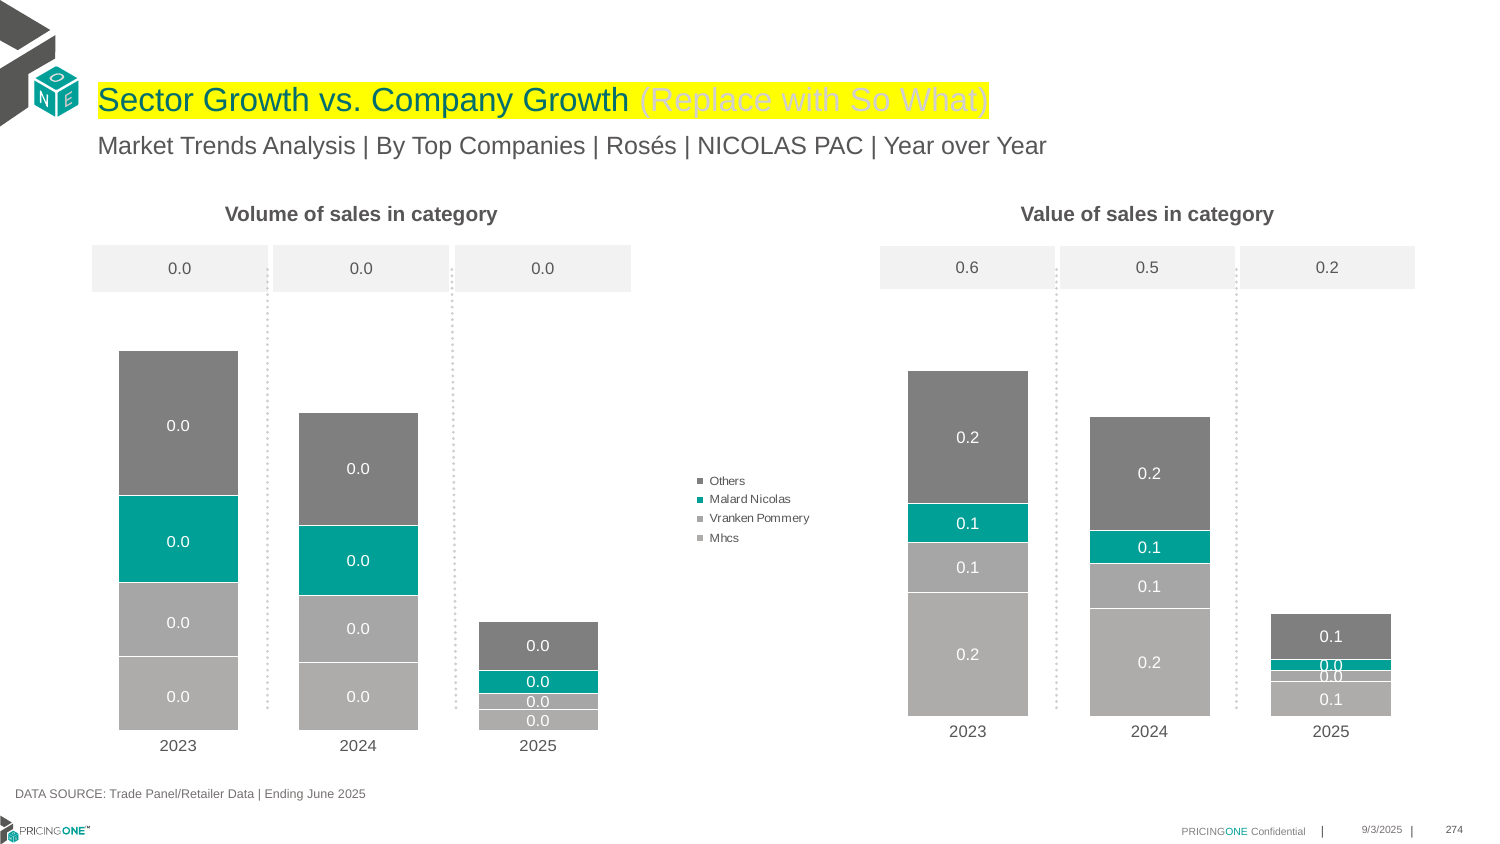

# Sector Growth vs. Company Growth (Replace with So What)
Market Trends Analysis | By Top Companies | Rosés | NICOLAS PAC | Year over Year
| Value of sales in category |  |  |
| --- | --- | --- |
| 0.6 | 0.5 | 0.2 |
| Volume of sales in category |  |  |
| --- | --- | --- |
| 0.0 | 0.0 | 0.0 |

### Chart

| Category | Mhcs | Vranken Pommery | Malard Nicolas | Others |
|---|---|---|---|---|
| 2023 | 0.206722 | 0.083926 | 0.064275 | 0.223338 |
| 2024 | 0.179846 | 0.075612 | 0.054687 | 0.19049 |
| 2025 | 0.057841 | 0.018518 | 0.017888 | 0.07686 |

### Chart

| Category | Mhcs | Vranken Pommery | Malard Nicolas | Others |
|---|---|---|---|---|
| 2023 | 0.001541 | 0.001537 | 0.001811 | 0.003002 |
| 2024 | 0.001422 | 0.001392 | 0.00144 | 0.00235 |
| 2025 | 0.000432 | 0.00035 | 0.000467 | 0.001019 |
DATA SOURCE: Trade Panel/Retailer Data | Ending June 2025

9/3/2025
274